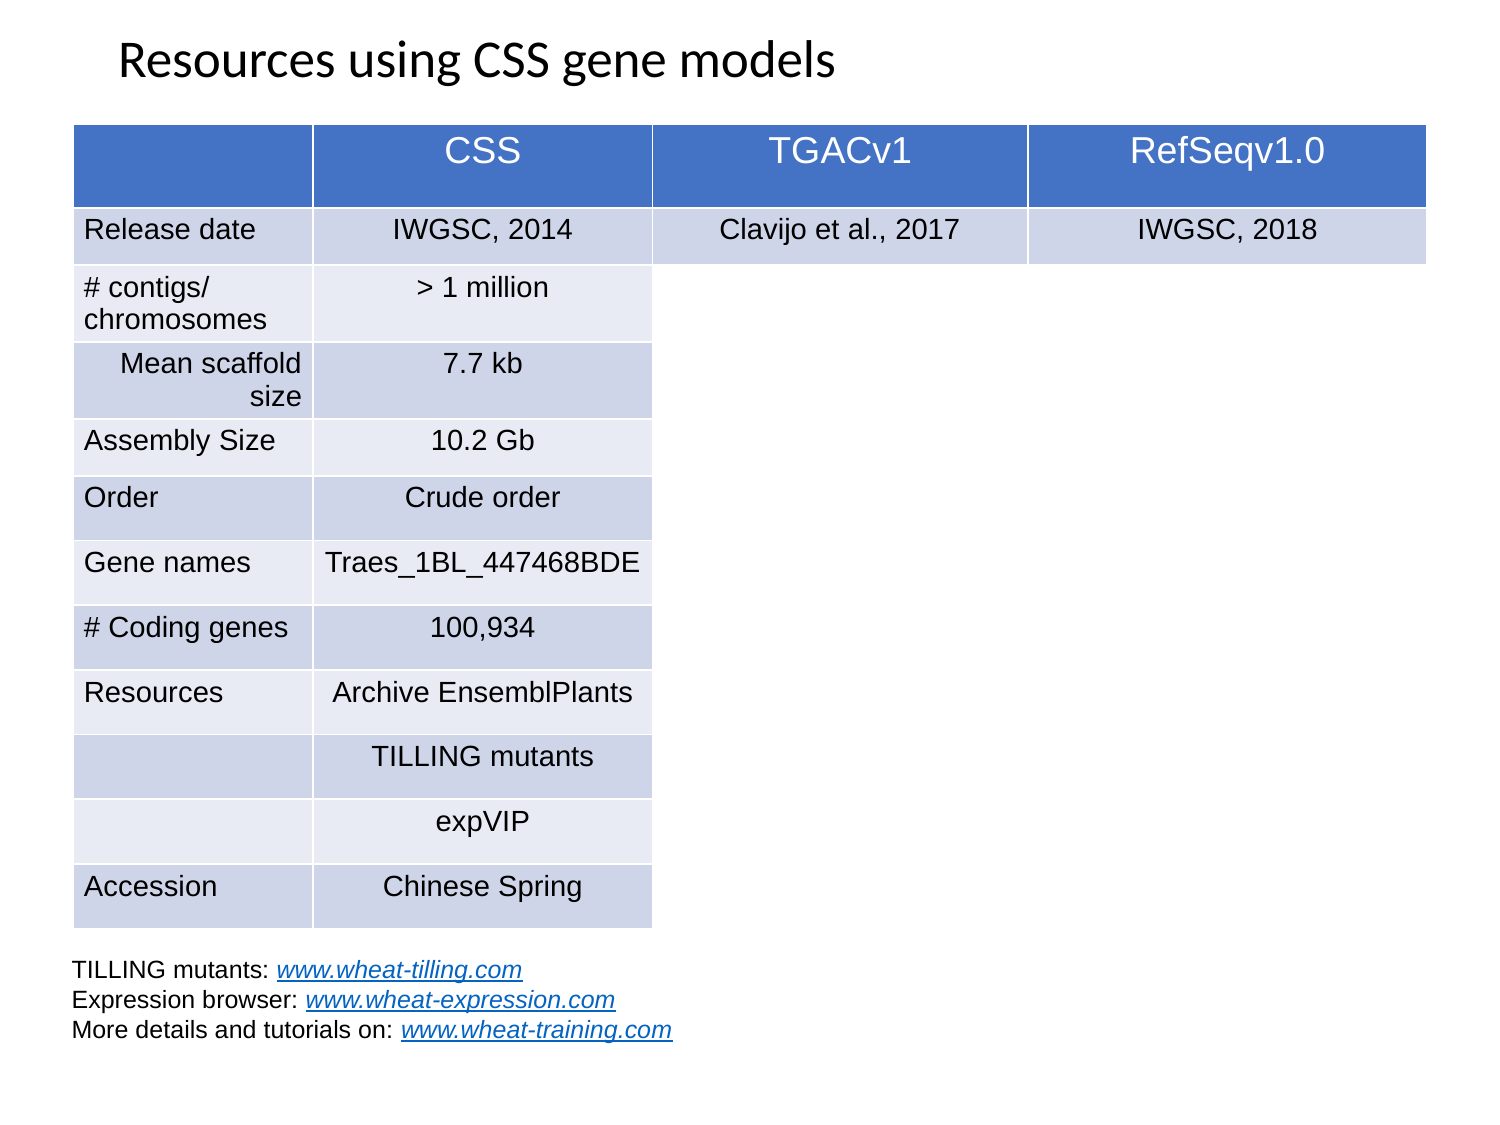

# Resources using CSS gene models
|  | CSS |
| --- | --- |
| Release date | IWGSC, 2014 |
| # contigs/ chromosomes | > 1 million |
| Mean scaffold size | 7.7 kb |
| Assembly Size | 10.2 Gb |
| Order | Crude order |
| Gene names | Traes\_1BL\_447468BDE |
| # Coding genes | 100,934 |
| Resources | Archive EnsemblPlants |
|  | TILLING mutants |
|  | expVIP |
| Accession | Chinese Spring |
| TGACv1 | RefSeqv1.0 |
| --- | --- |
| Clavijo et al., 2017 | IWGSC, 2018 |
TILLING mutants: www.wheat-tilling.com
Expression browser: www.wheat-expression.com
More details and tutorials on: www.wheat-training.com